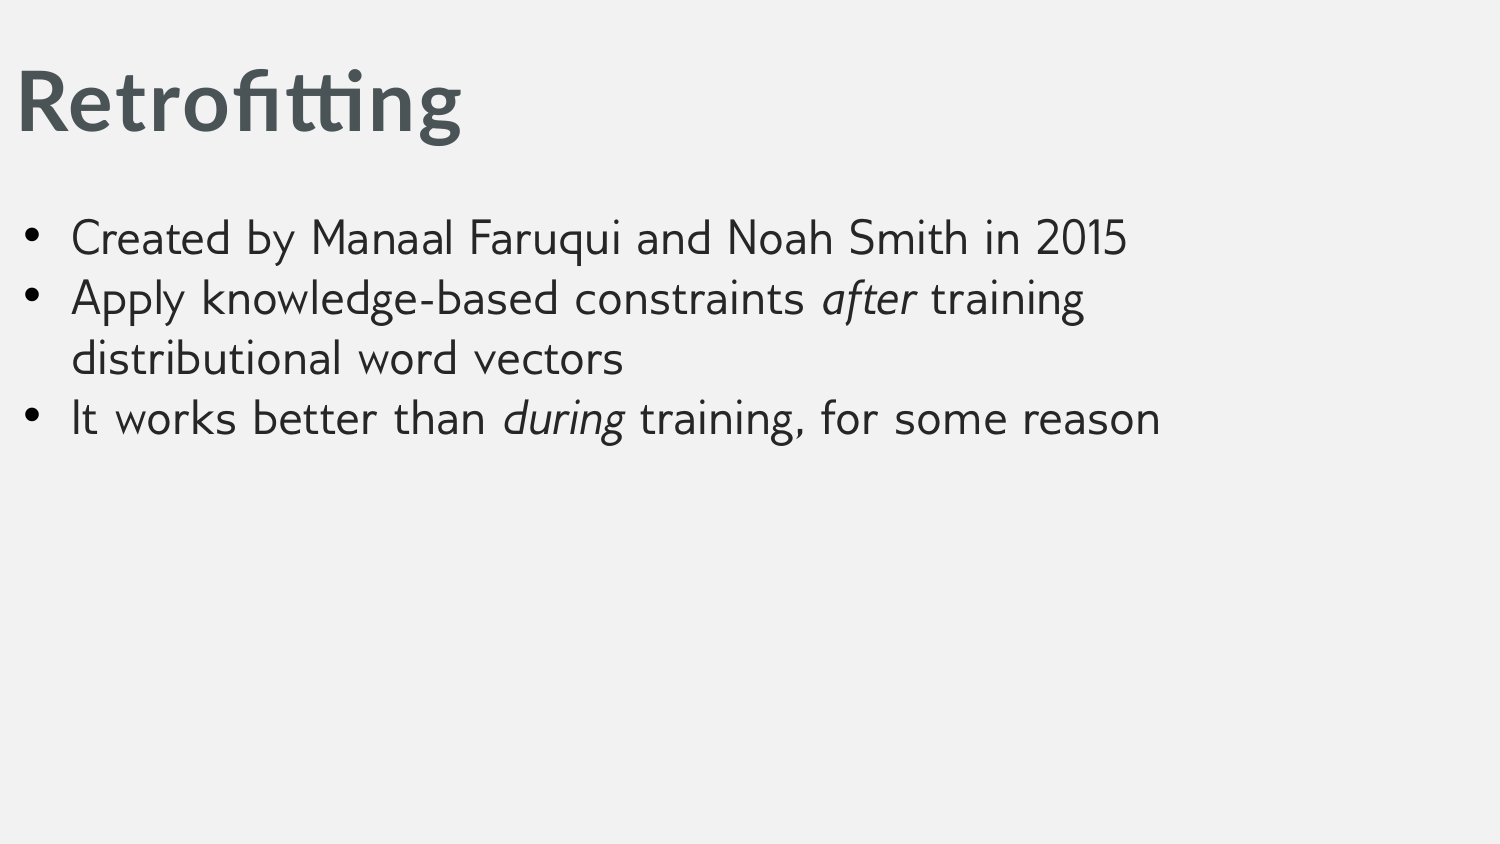

Retrofitting
Created by Manaal Faruqui and Noah Smith in 2015
Apply knowledge-based constraints after training distributional word vectors
It works better than during training, for some reason